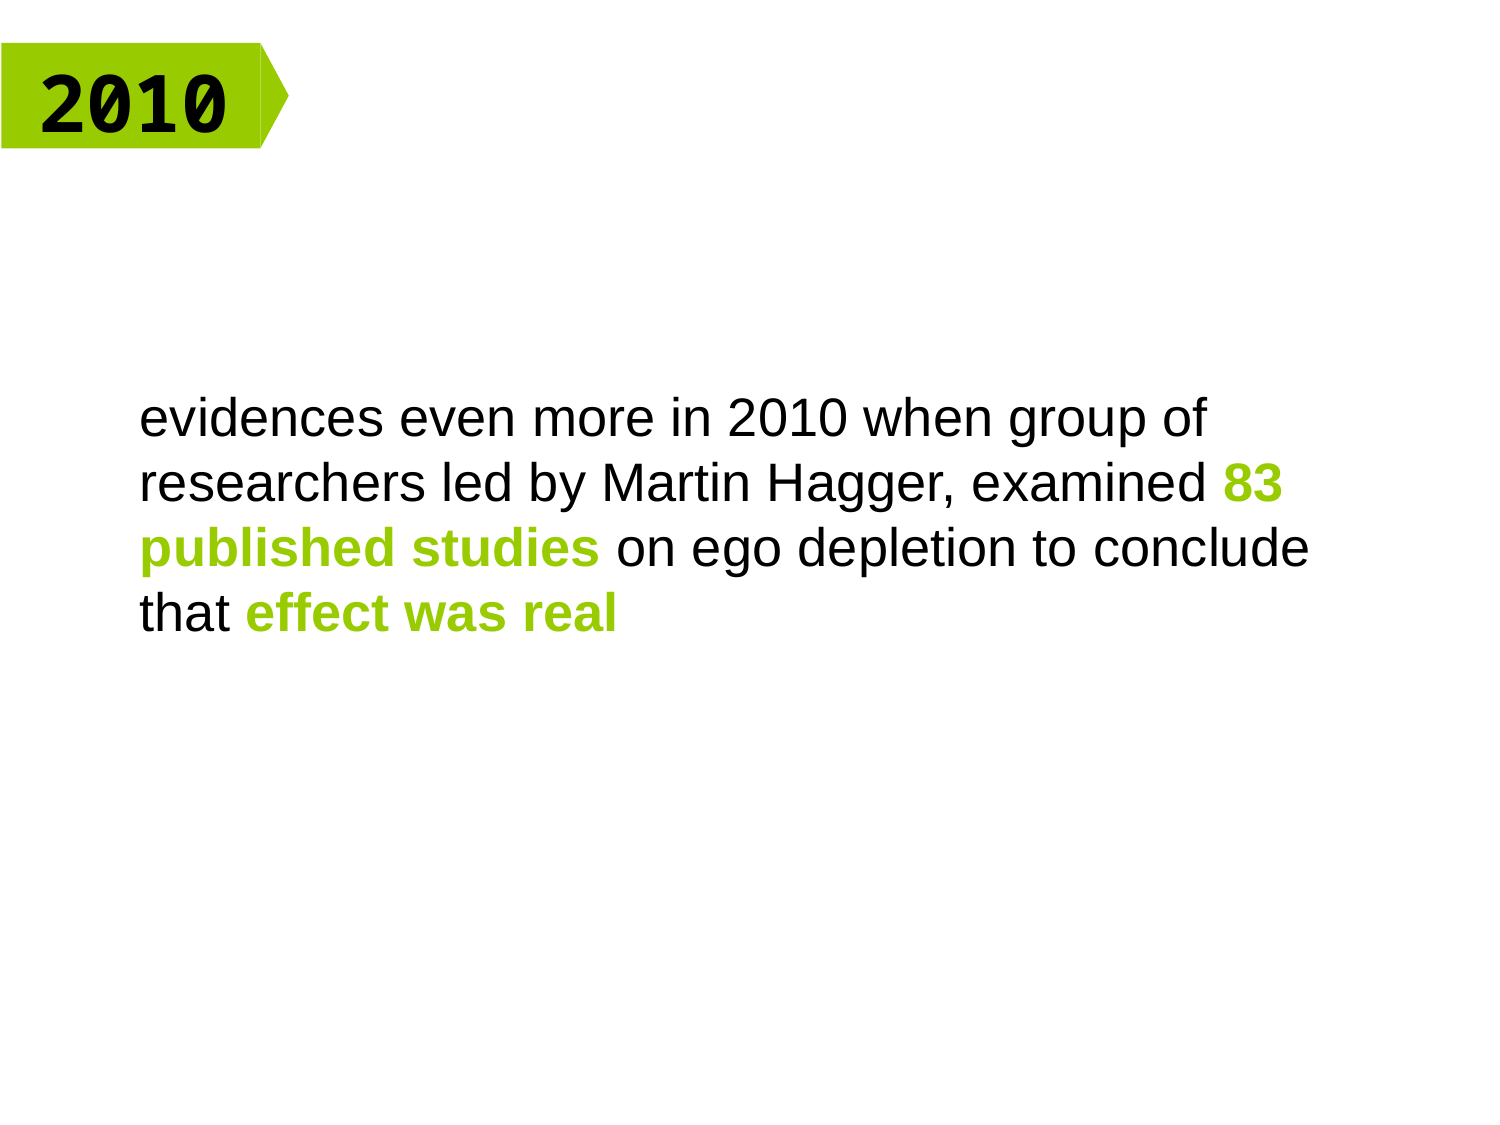

2010

evidences even more in 2010 when group of researchers led by Martin Hagger, examined 83 published studies on ego depletion to conclude that effect was real